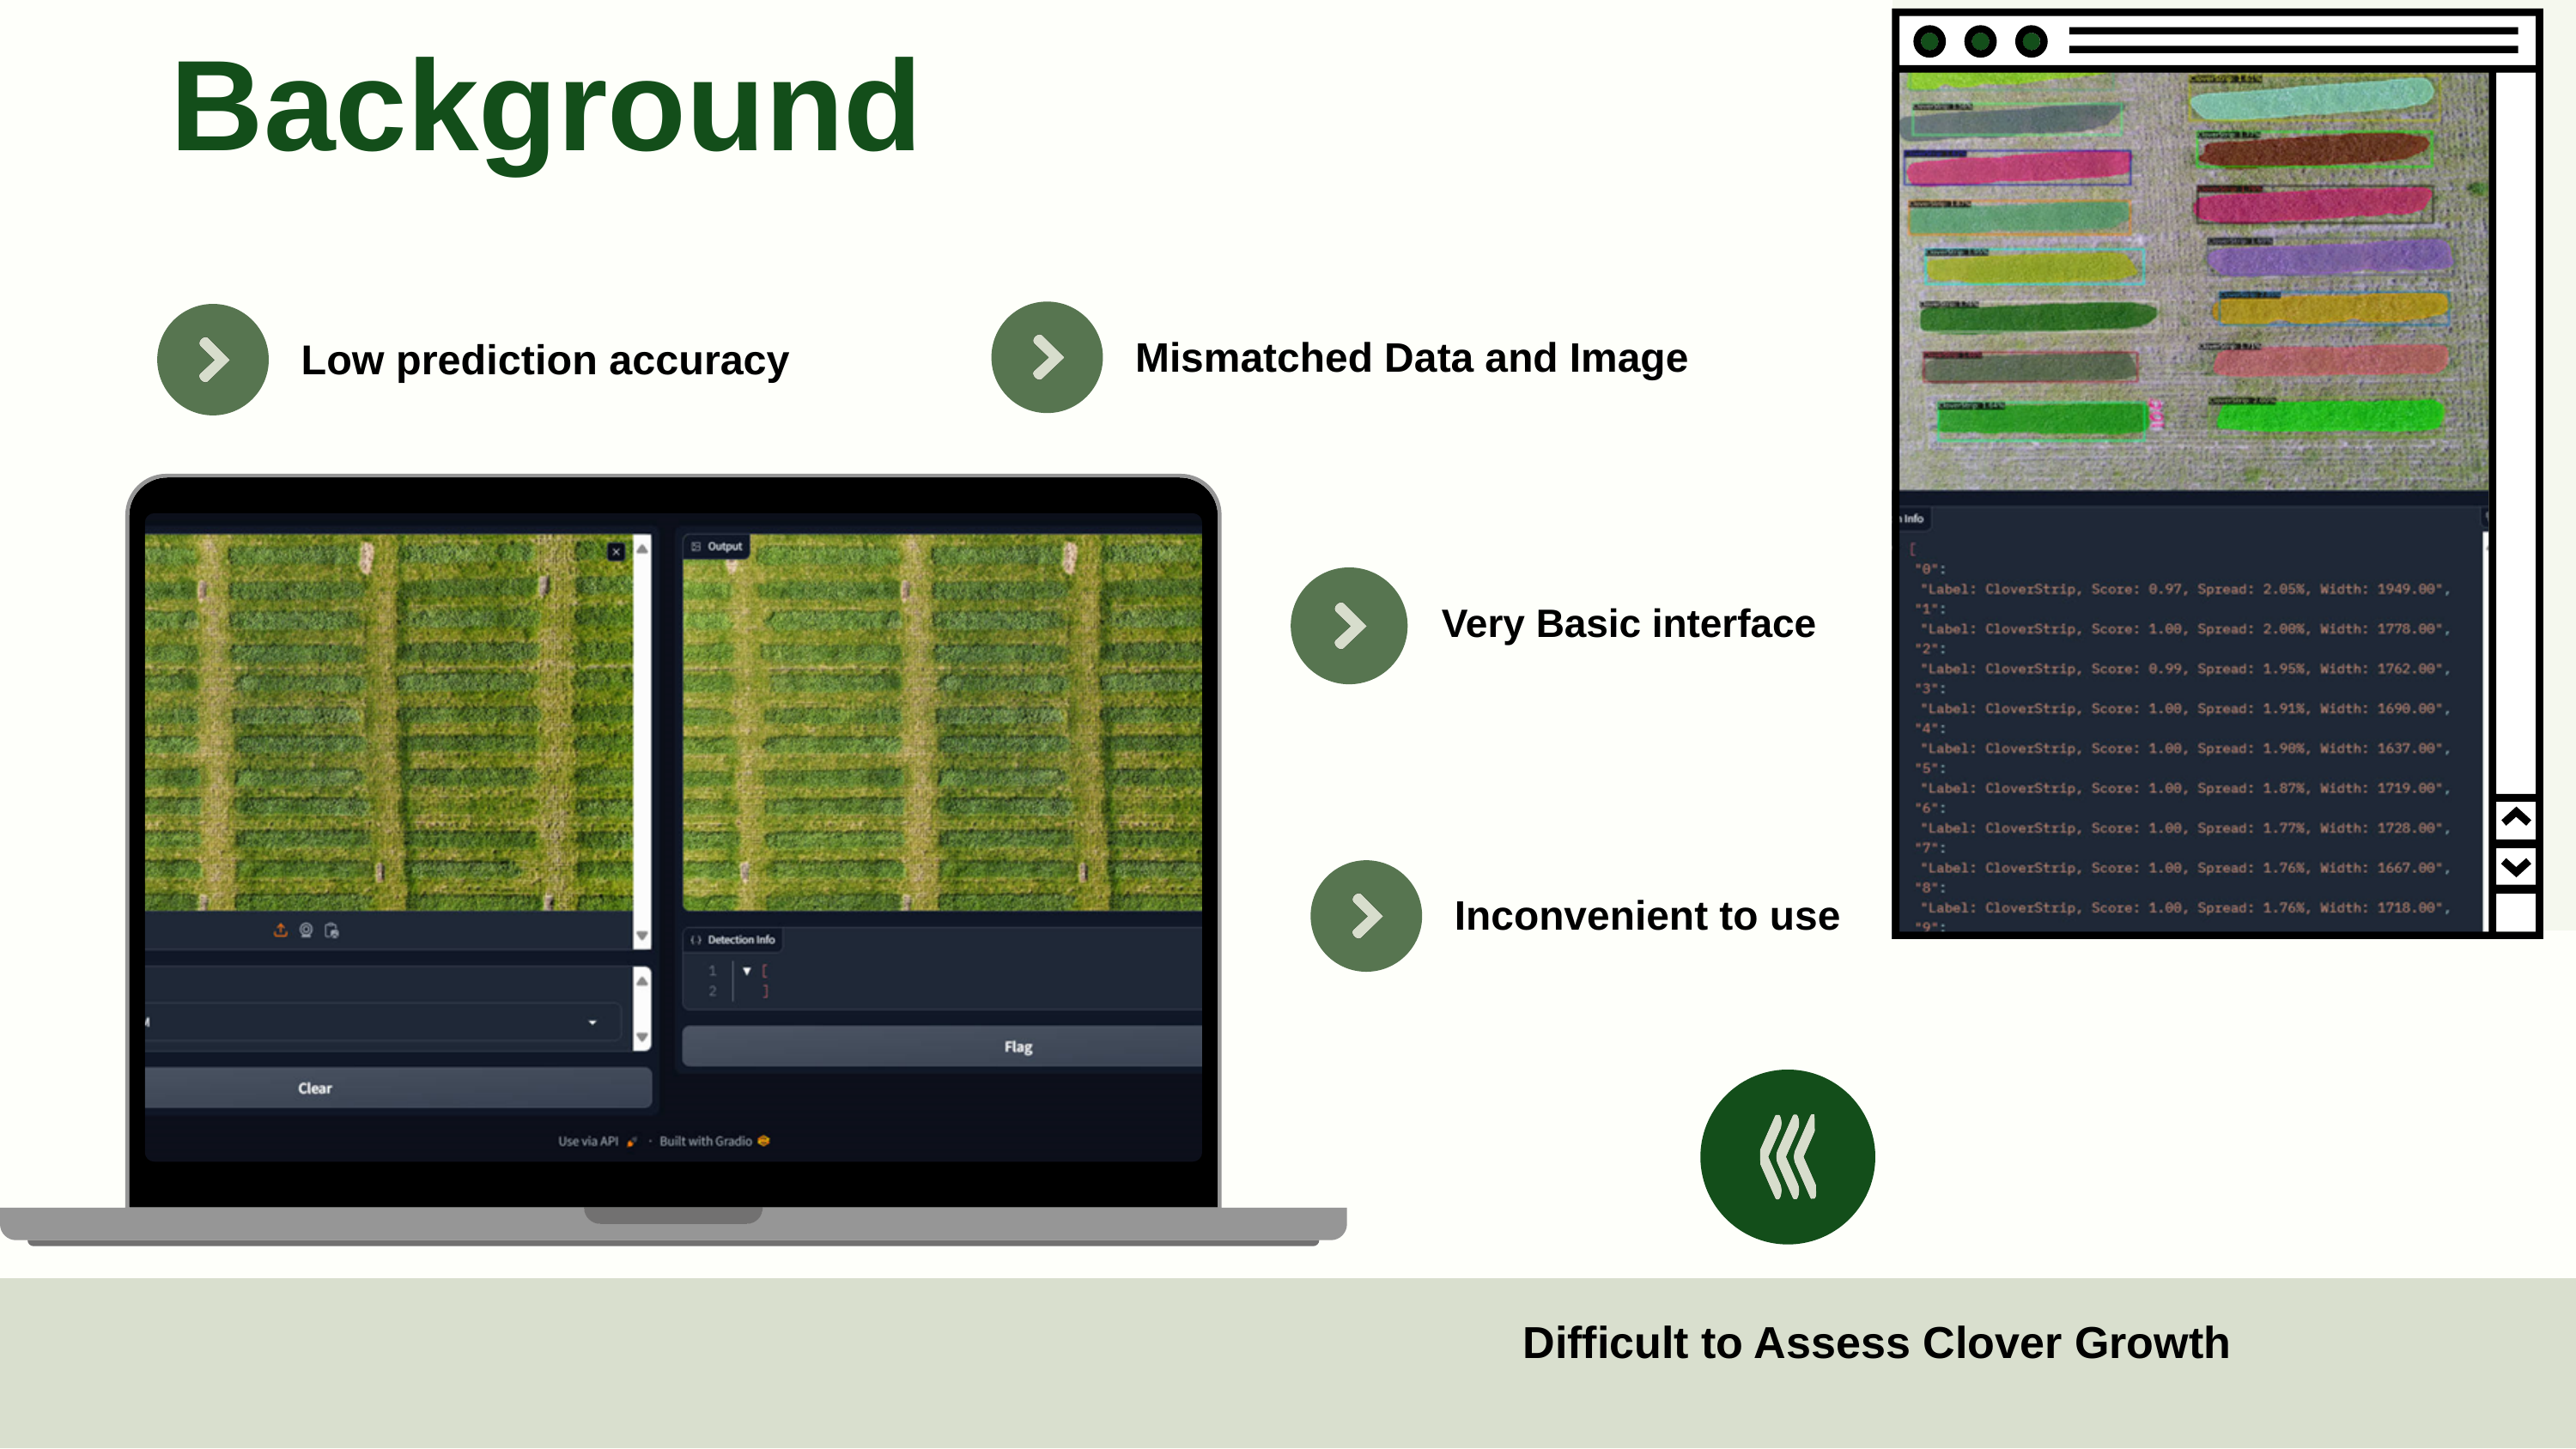

Background

Mismatched Data and Image

Low prediction accuracy

Very Basic interface

Inconvenient to use

Difficult to Assess Clover Growth